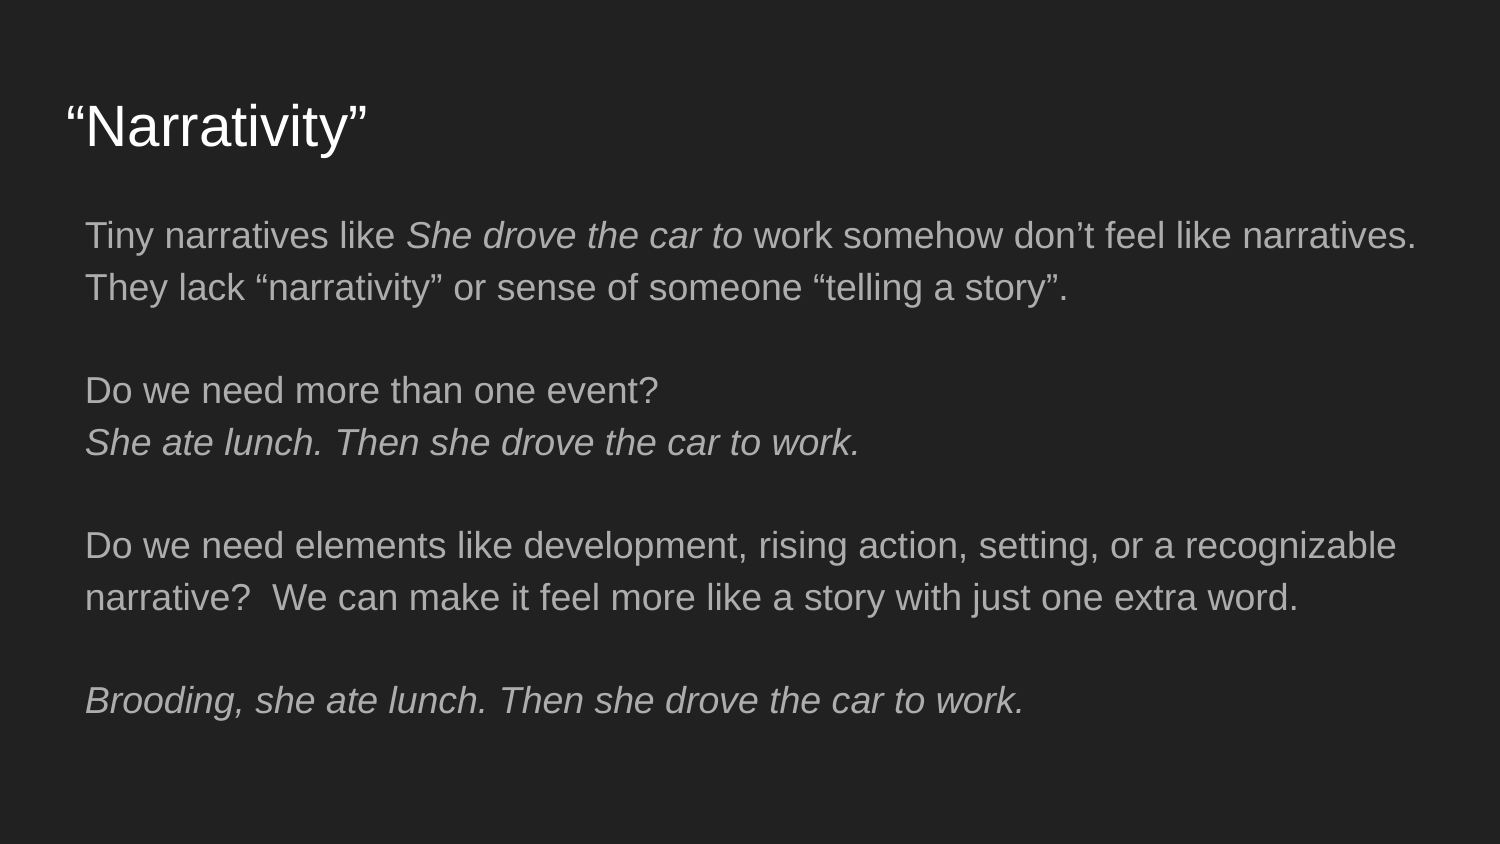

# “Narrativity”
Tiny narratives like She drove the car to work somehow don’t feel like narratives. They lack “narrativity” or sense of someone “telling a story”.

Do we need more than one event?
She ate lunch. Then she drove the car to work.

Do we need elements like development, rising action, setting, or a recognizable narrative?  We can make it feel more like a story with just one extra word.

Brooding, she ate lunch. Then she drove the car to work.